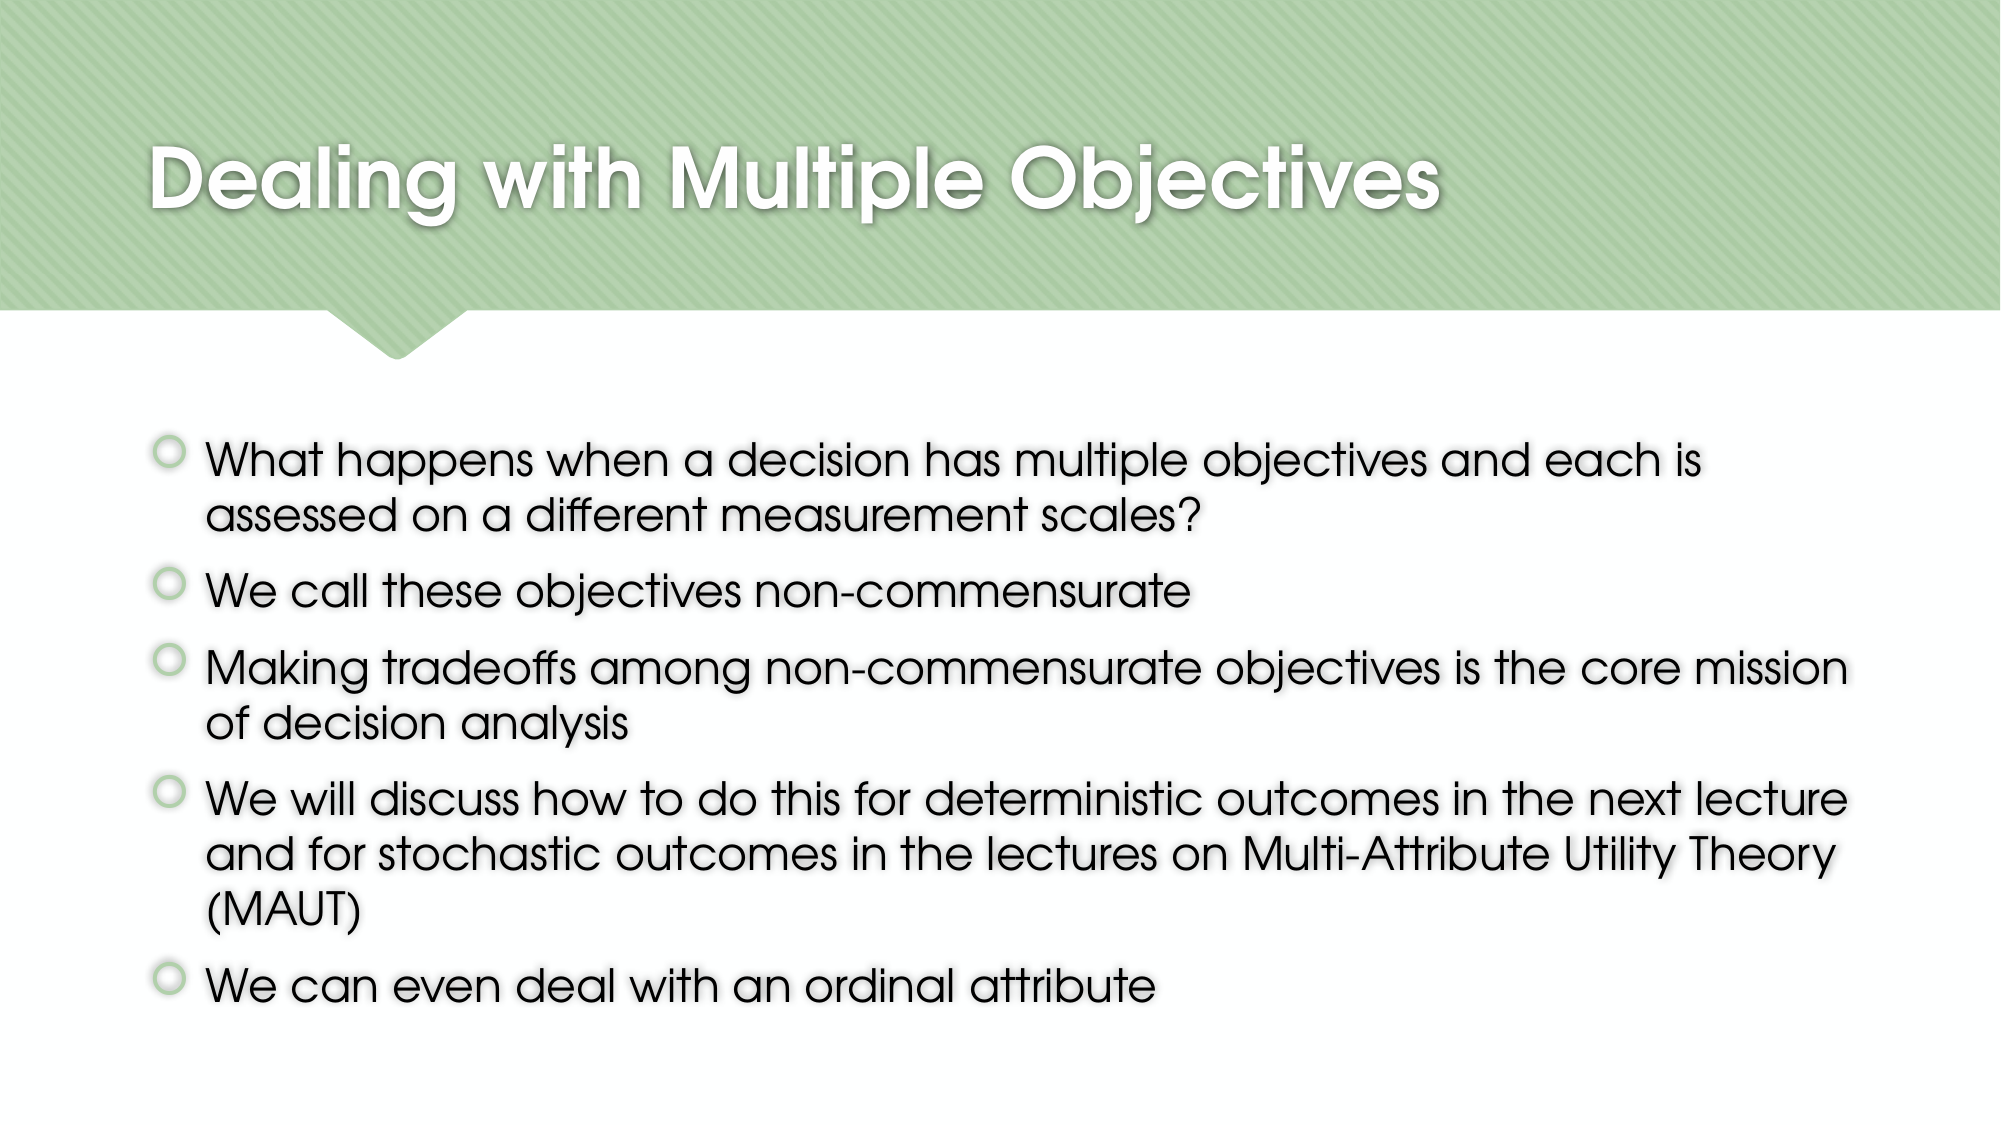

# Dealing with Multiple Objectives
What happens when a decision has multiple objectives and each is assessed on a different measurement scales?
We call these objectives non-commensurate
Making tradeoffs among non-commensurate objectives is the core mission of decision analysis
We will discuss how to do this for deterministic outcomes in the next lecture and for stochastic outcomes in the lectures on Multi-Attribute Utility Theory (MAUT)
We can even deal with an ordinal attribute